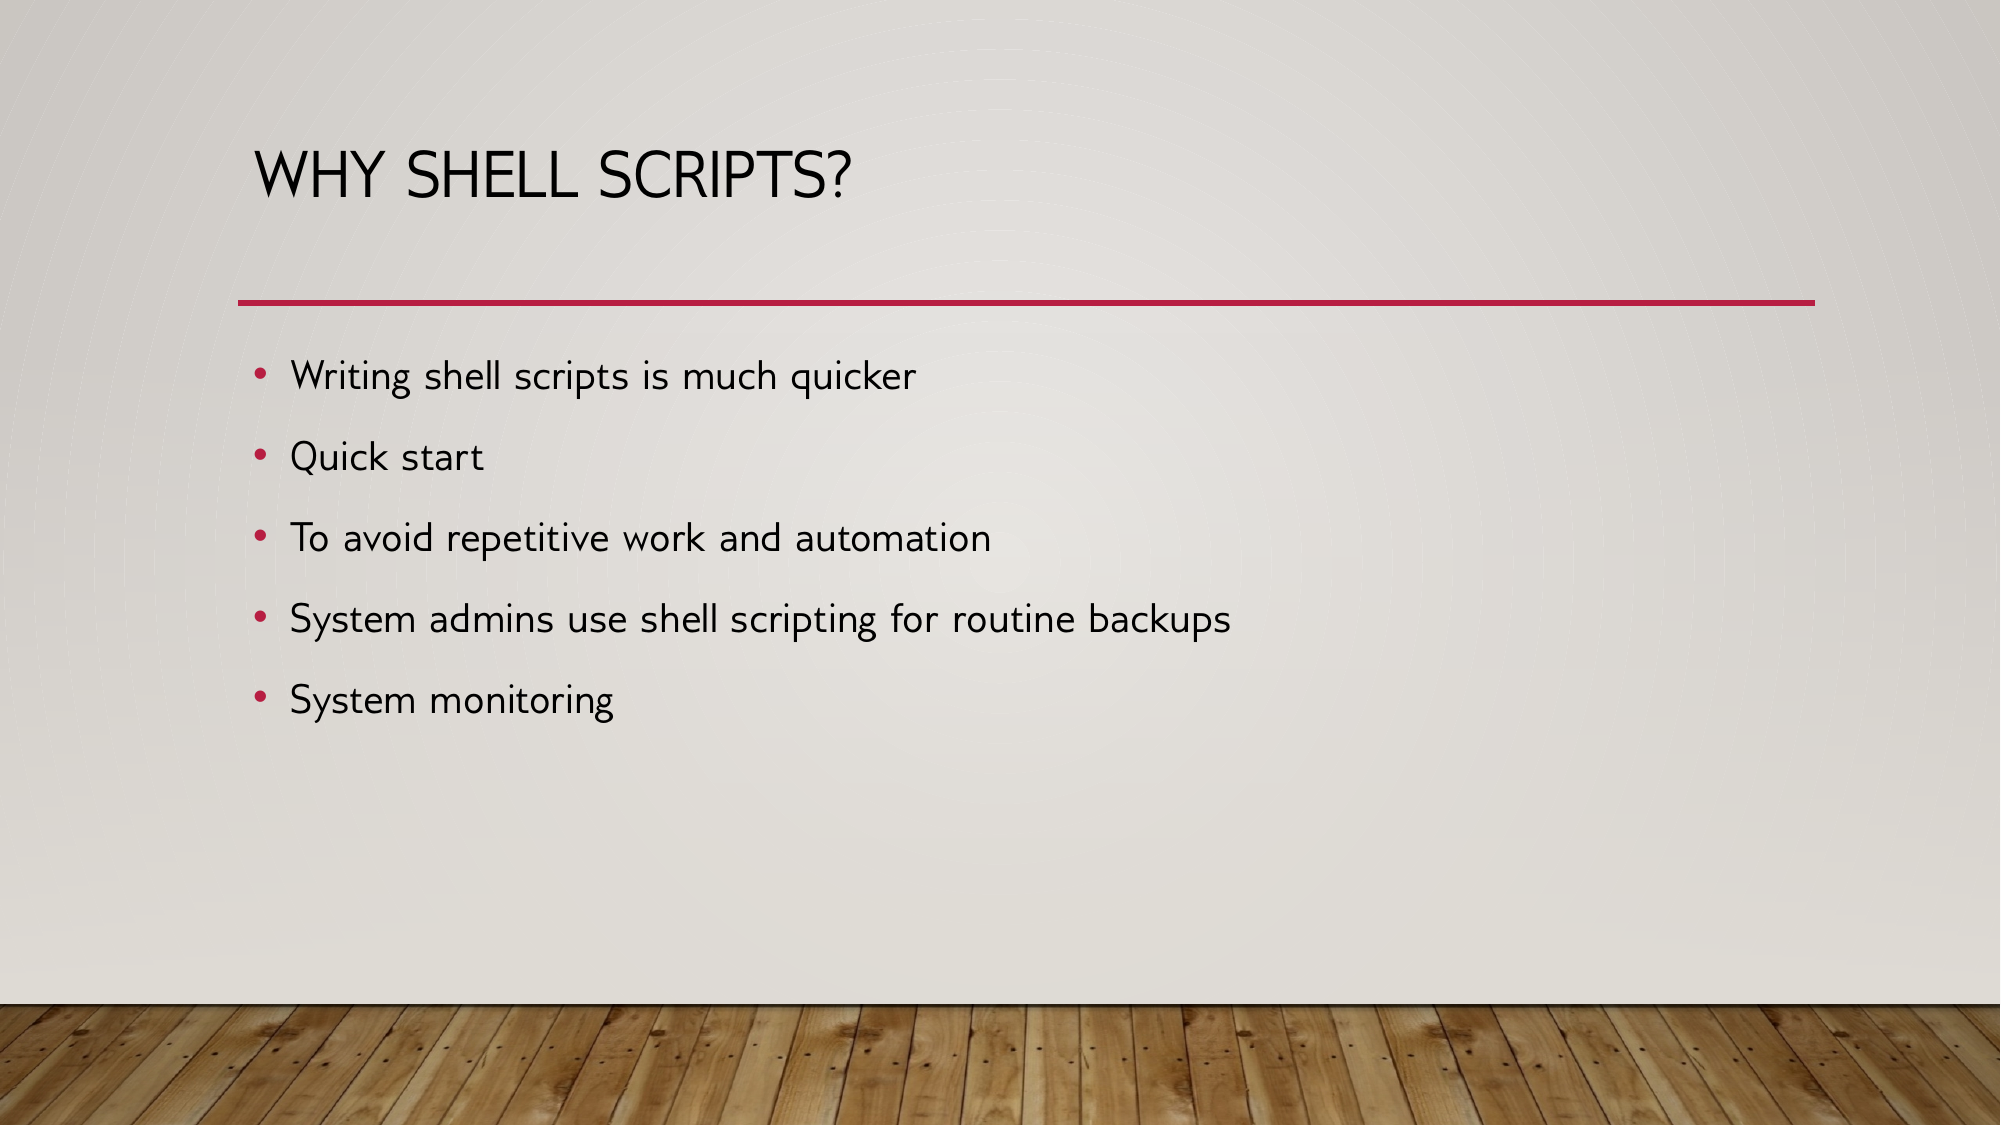

# Why shell scripts?
Writing shell scripts is much quicker
Quick start
To avoid repetitive work and automation
System admins use shell scripting for routine backups
System monitoring